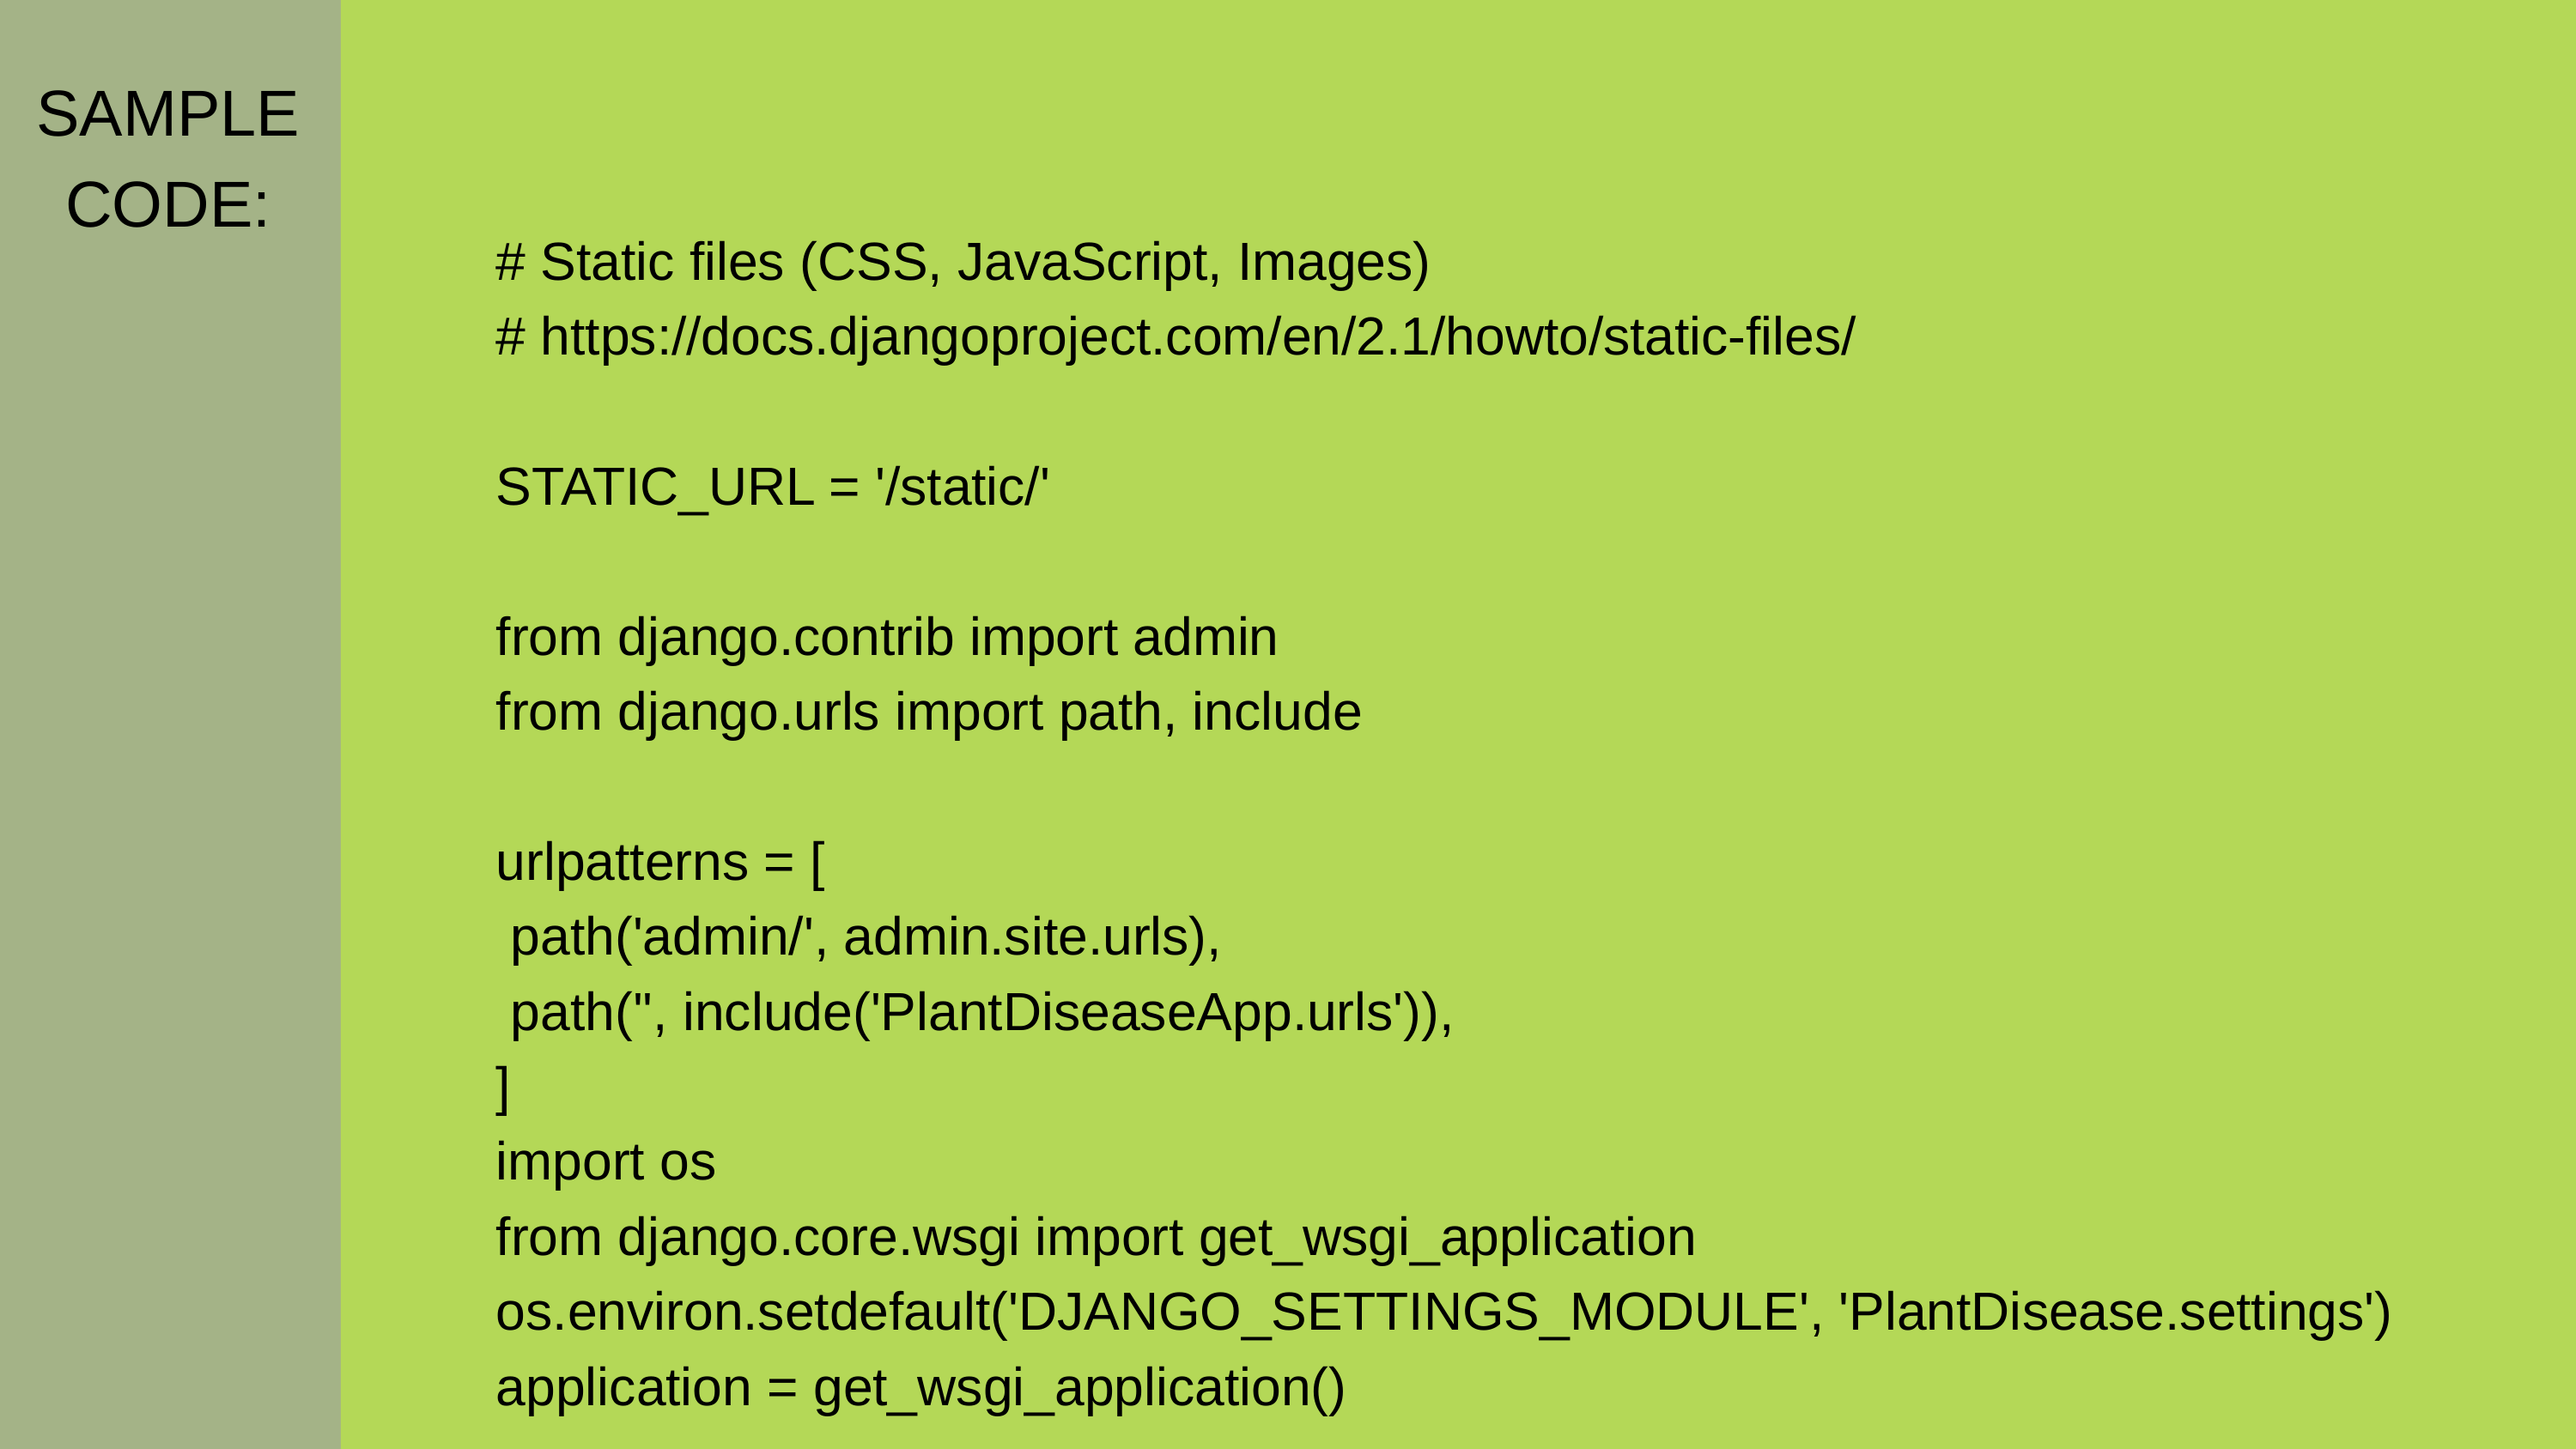

SAMPLE CODE:

# Static files (CSS, JavaScript, Images)
# https://docs.djangoproject.com/en/2.1/howto/static-files/

STATIC_URL = '/static/'

from django.contrib import admin
from django.urls import path, include

urlpatterns = [
 path('admin/', admin.site.urls),
 path('', include('PlantDiseaseApp.urls')),
]
import os
from django.core.wsgi import get_wsgi_application
os.environ.setdefault('DJANGO_SETTINGS_MODULE', 'PlantDisease.settings')
application = get_wsgi_application()